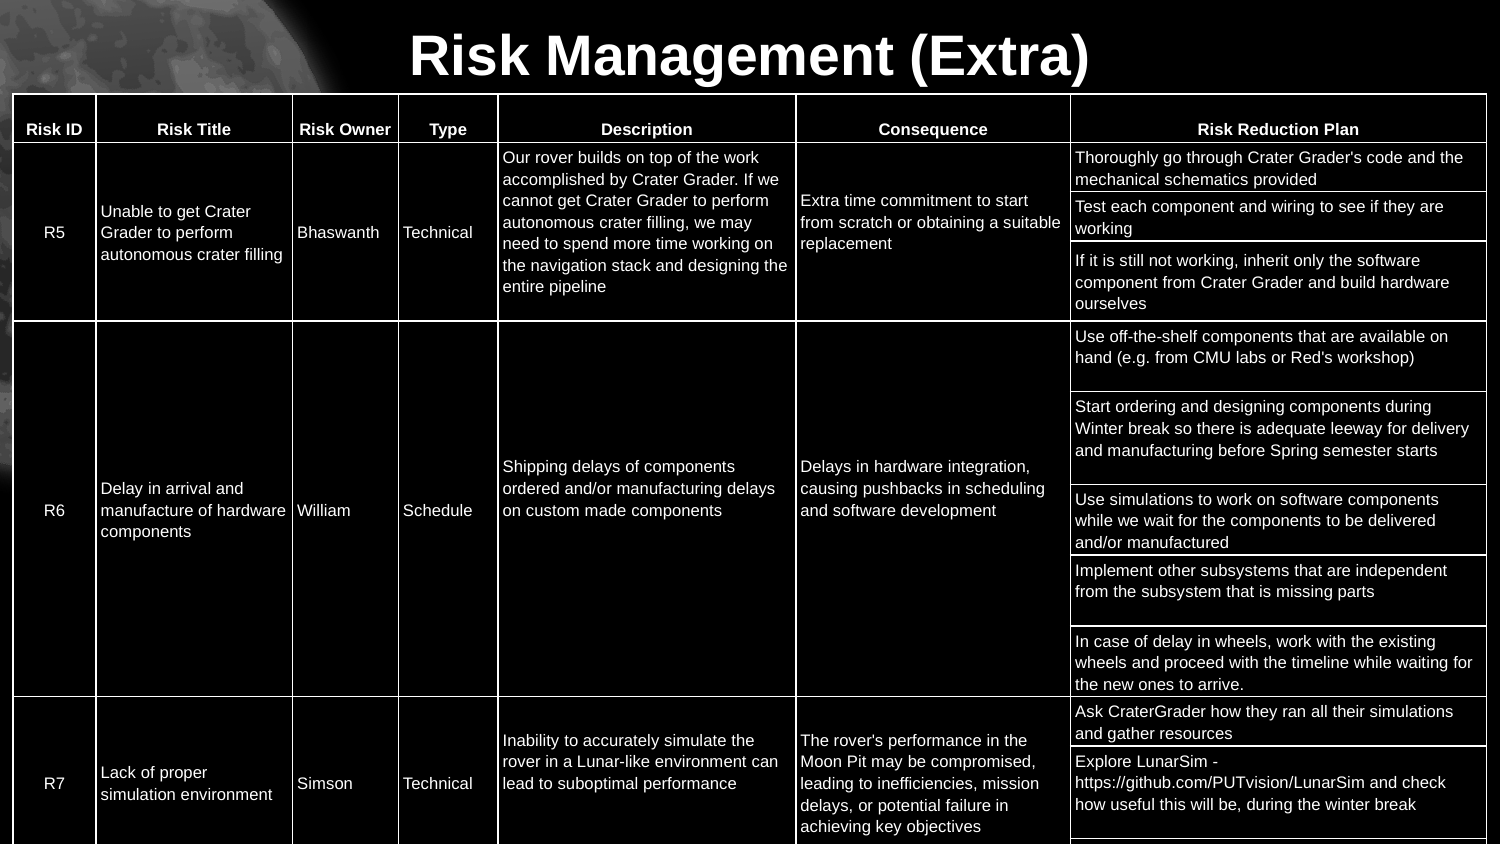

# Risk Management (Extra)
| Risk ID | Risk Title | Risk Owner | Type | Description | Consequence | Risk Reduction Plan |
| --- | --- | --- | --- | --- | --- | --- |
| R5 | Unable to get Crater Grader to perform autonomous crater filling | Bhaswanth | Technical | Our rover builds on top of the work accomplished by Crater Grader. If we cannot get Crater Grader to perform autonomous crater filling, we may need to spend more time working on the navigation stack and designing the entire pipeline | Extra time commitment to start from scratch or obtaining a suitable replacement | Thoroughly go through Crater Grader's code and the mechanical schematics provided |
|  |  |  |  |  |  | Test each component and wiring to see if they are working |
|  |  |  |  |  |  | If it is still not working, inherit only the software component from Crater Grader and build hardware ourselves |
| R6 | Delay in arrival and manufacture of hardware components | William | Schedule | Shipping delays of components ordered and/or manufacturing delays on custom made components | Delays in hardware integration, causing pushbacks in scheduling and software development | Use off-the-shelf components that are available on hand (e.g. from CMU labs or Red's workshop) |
|  |  |  |  |  |  | Start ordering and designing components during Winter break so there is adequate leeway for delivery and manufacturing before Spring semester starts |
|  |  |  |  |  |  | Use simulations to work on software components while we wait for the components to be delivered and/or manufactured |
|  |  |  |  |  |  | Implement other subsystems that are independent from the subsystem that is missing parts |
|  |  |  |  |  |  | In case of delay in wheels, work with the existing wheels and proceed with the timeline while waiting for the new ones to arrive. |
| R7 | Lack of proper simulation environment | Simson | Technical | Inability to accurately simulate the rover in a Lunar-like environment can lead to suboptimal performance | The rover's performance in the Moon Pit may be compromised, leading to inefficiencies, mission delays, or potential failure in achieving key objectives | Ask CraterGrader how they ran all their simulations and gather resources |
|  |  |  |  |  |  | Explore LunarSim - https://github.com/PUTvision/LunarSim and check how useful this will be, during the winter break |
|  |  |  |  |  |  | Develop Gazebo environment |
80